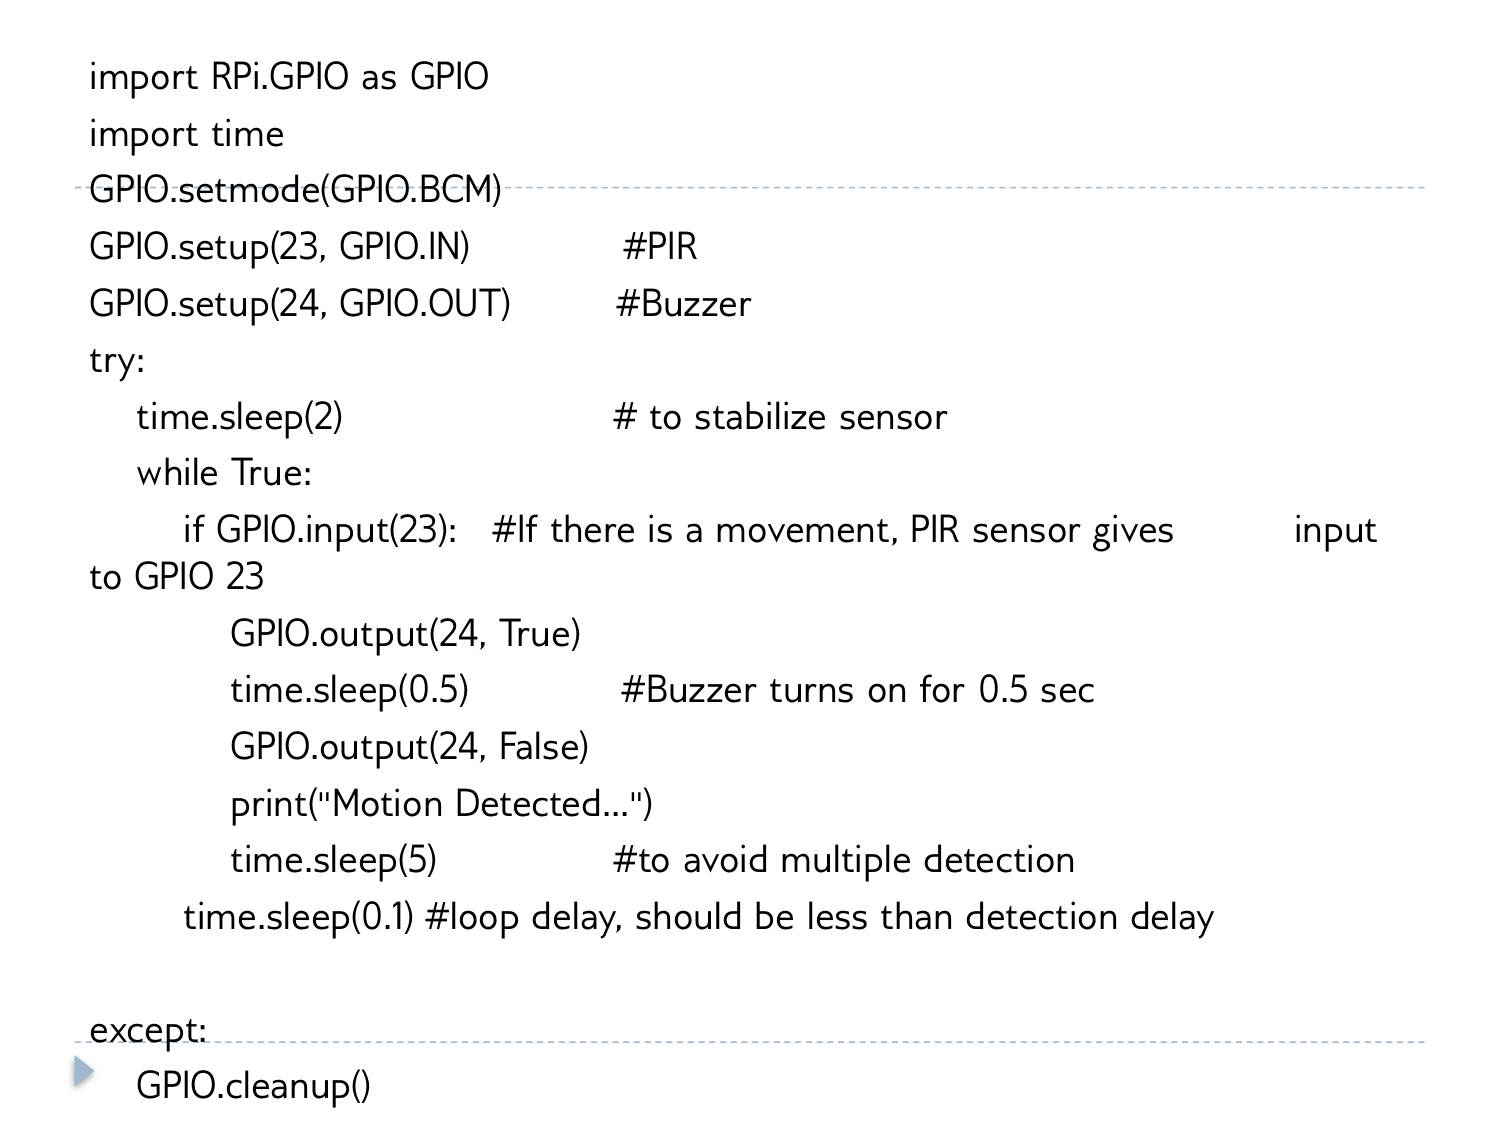

import RPi.GPIO as GPIO
import time
GPIO.setmode(GPIO.BCM)
GPIO.setup(23, GPIO.IN)             #PIR
GPIO.setup(24, GPIO.OUT)         #Buzzer
try:
    time.sleep(2)                       # to stabilize sensor
    while True:
        if GPIO.input(23):   #If there is a movement, PIR sensor gives  					input to GPIO 23
            GPIO.output(24, True)
            time.sleep(0.5)             #Buzzer turns on for 0.5 sec
            GPIO.output(24, False)
            print("Motion Detected...")
            time.sleep(5)               #to avoid multiple detection
        time.sleep(0.1) #loop delay, should be less than detection delay

except:
    GPIO.cleanup()